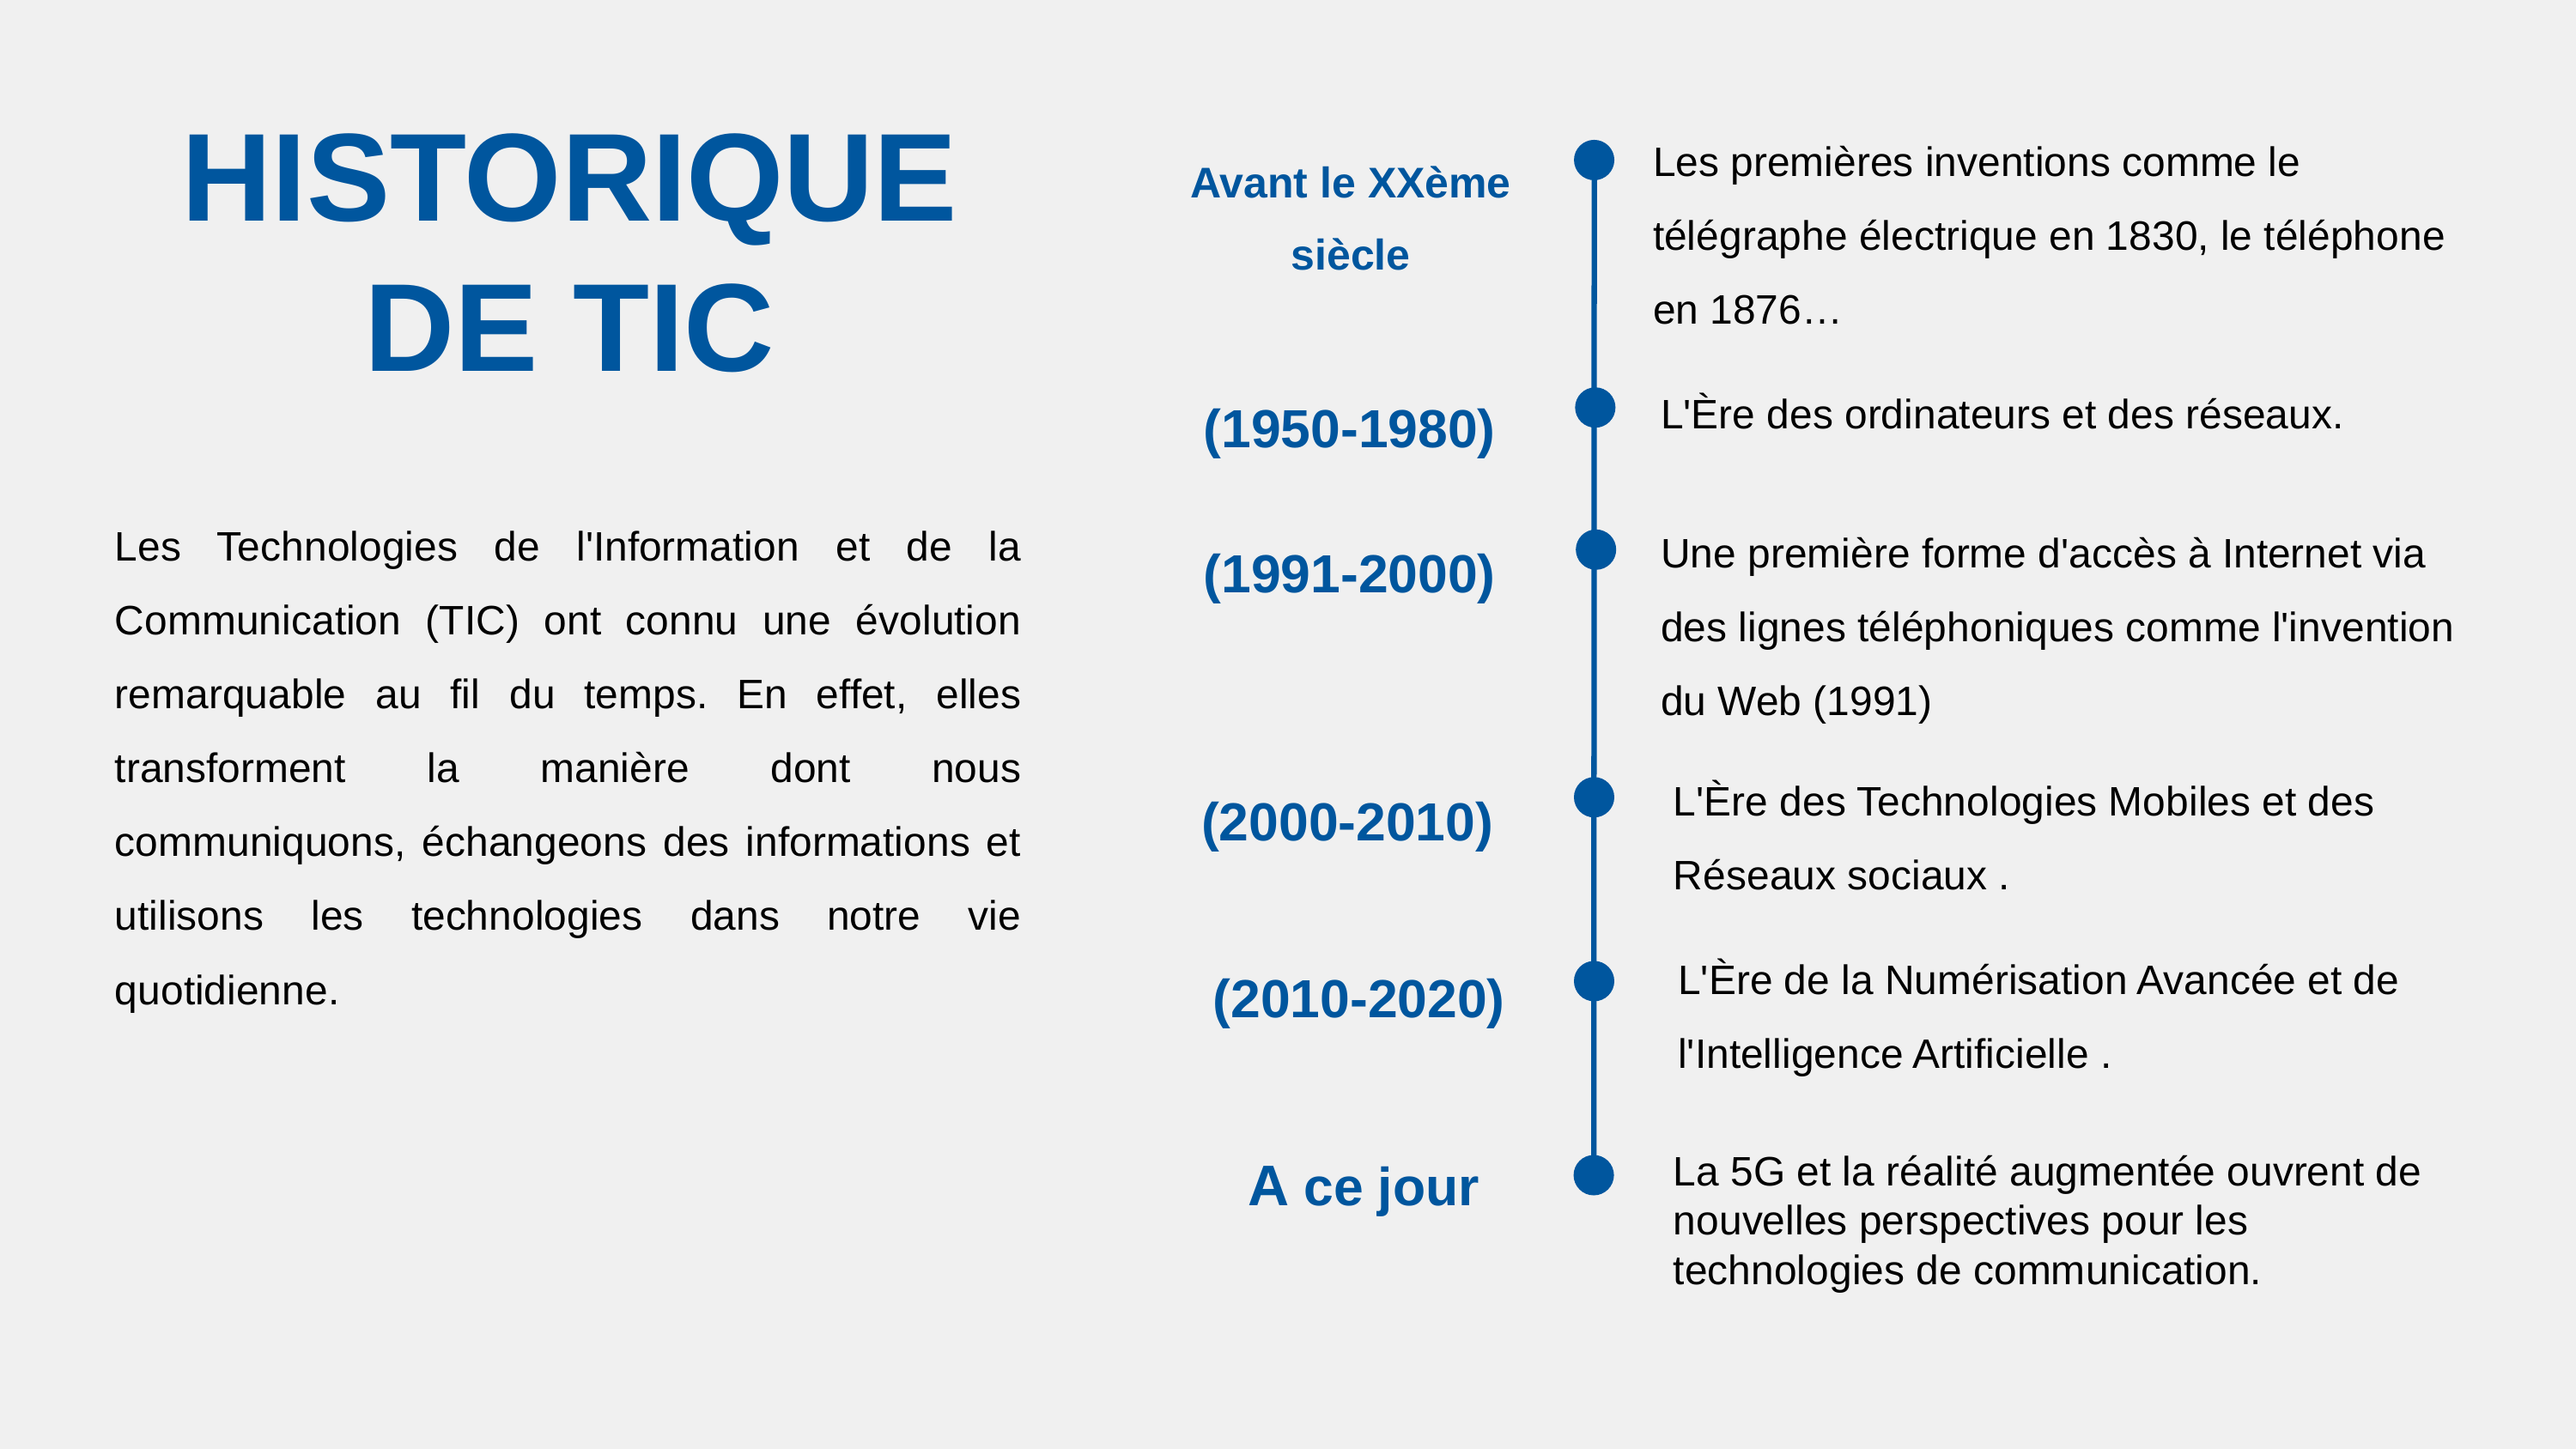

HISTORIQUE DE TIC
Les premières inventions comme le télégraphe électrique en 1830, le téléphone en 1876…
Avant le XXème siècle

(1950-1980)

L'Ère des ordinateurs et des réseaux.
Les Technologies de l'Information et de la Communication (TIC) ont connu une évolution remarquable au fil du temps. En effet, elles transforment la manière dont nous communiquons, échangeons des informations et utilisons les technologies dans notre vie quotidienne.
Une première forme d'accès à Internet via des lignes téléphoniques comme l'invention du Web (1991)
(1991-2000)

L'Ère des Technologies Mobiles et des Réseaux sociaux .
(2000-2010)

L'Ère de la Numérisation Avancée et de l'Intelligence Artificielle .
(2010-2020)

 A ce jour
La 5G et la réalité augmentée ouvrent de nouvelles perspectives pour les technologies de communication.